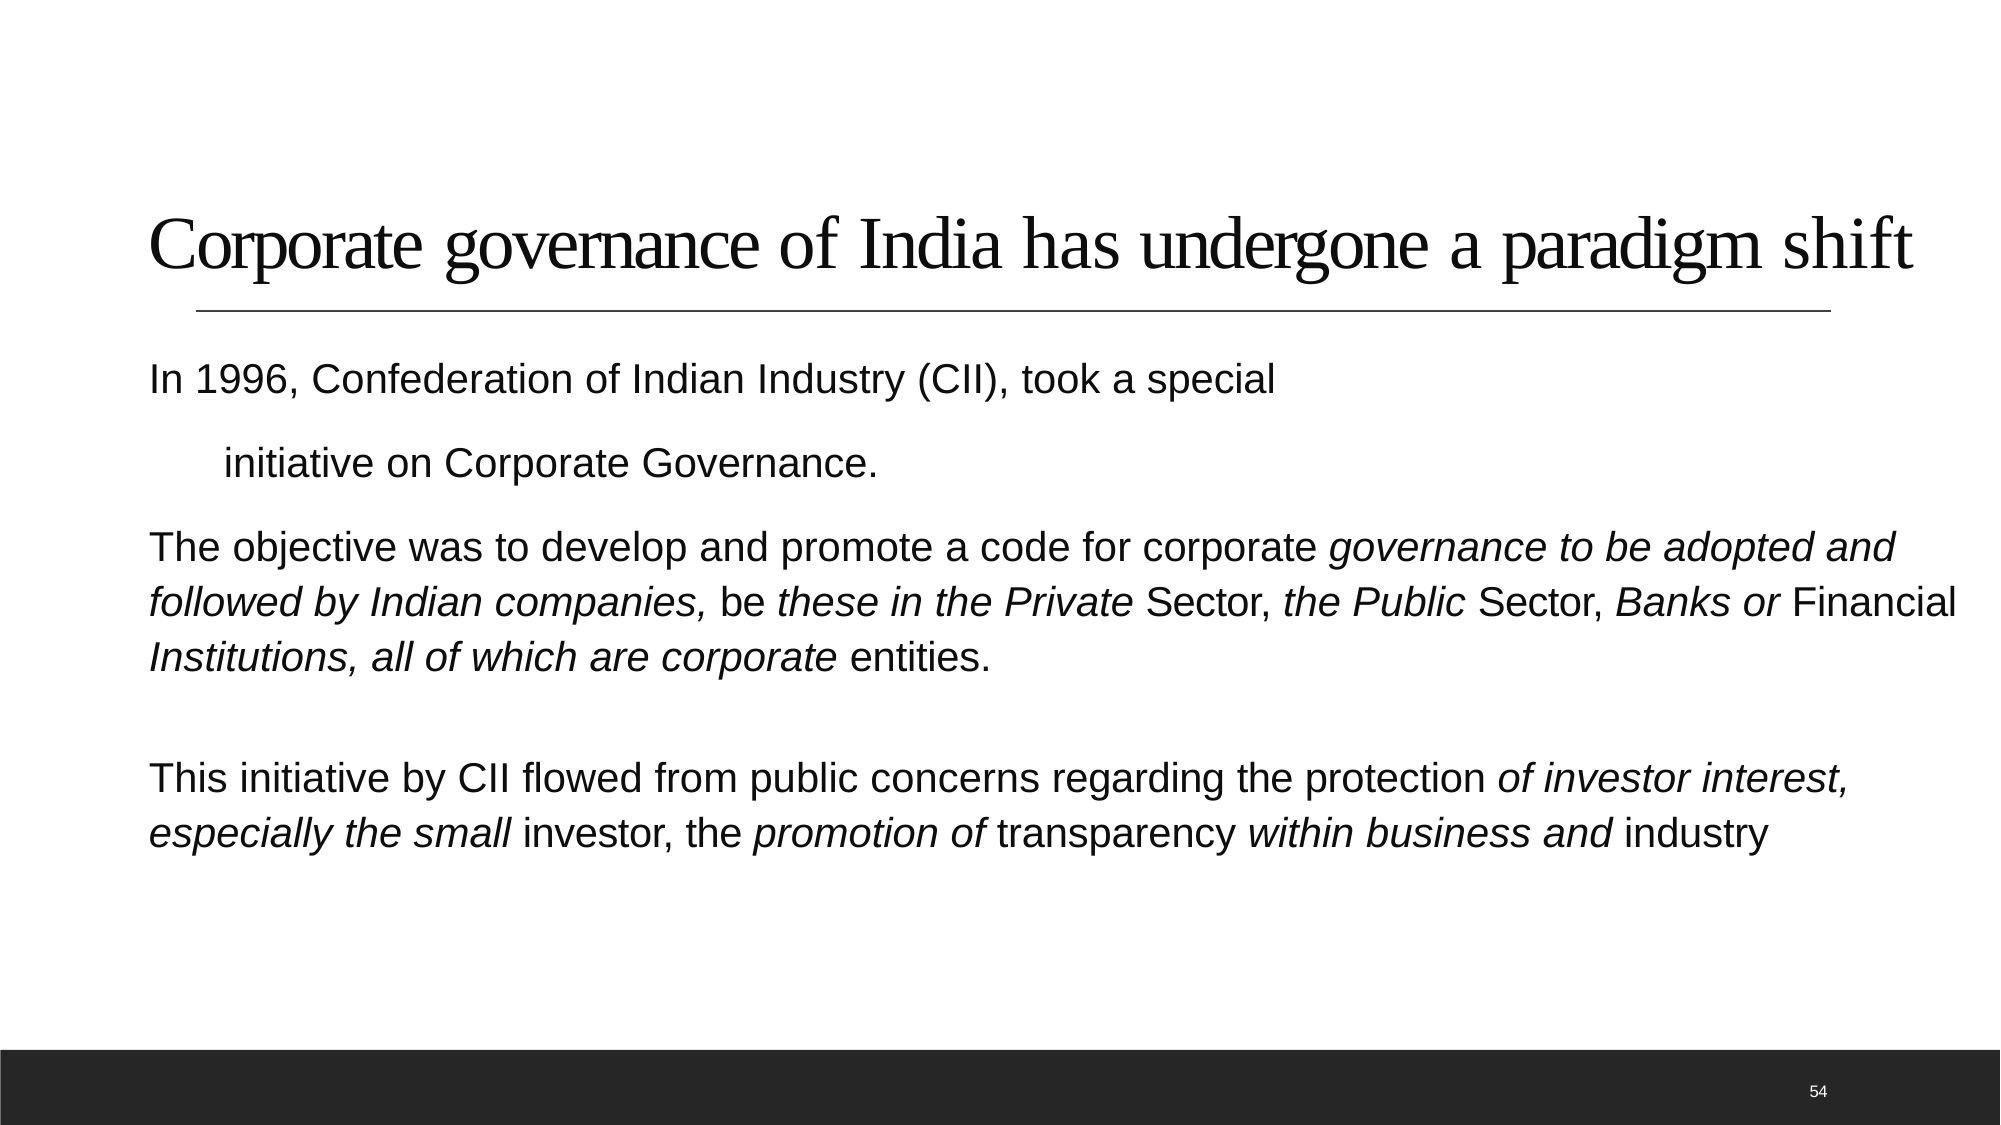

# Corporate governance of India has undergone a paradigm shift
In 1996, Confederation of Indian Industry (CII), took a special
initiative on Corporate Governance.
The objective was to develop and promote a code for corporate governance to be adopted and followed by Indian companies, be these in the Private Sector, the Public Sector, Banks or Financial Institutions, all of which are corporate entities.

This initiative by CII flowed from public concerns regarding the protection of investor interest, especially the small investor, the promotion of transparency within business and industry
54